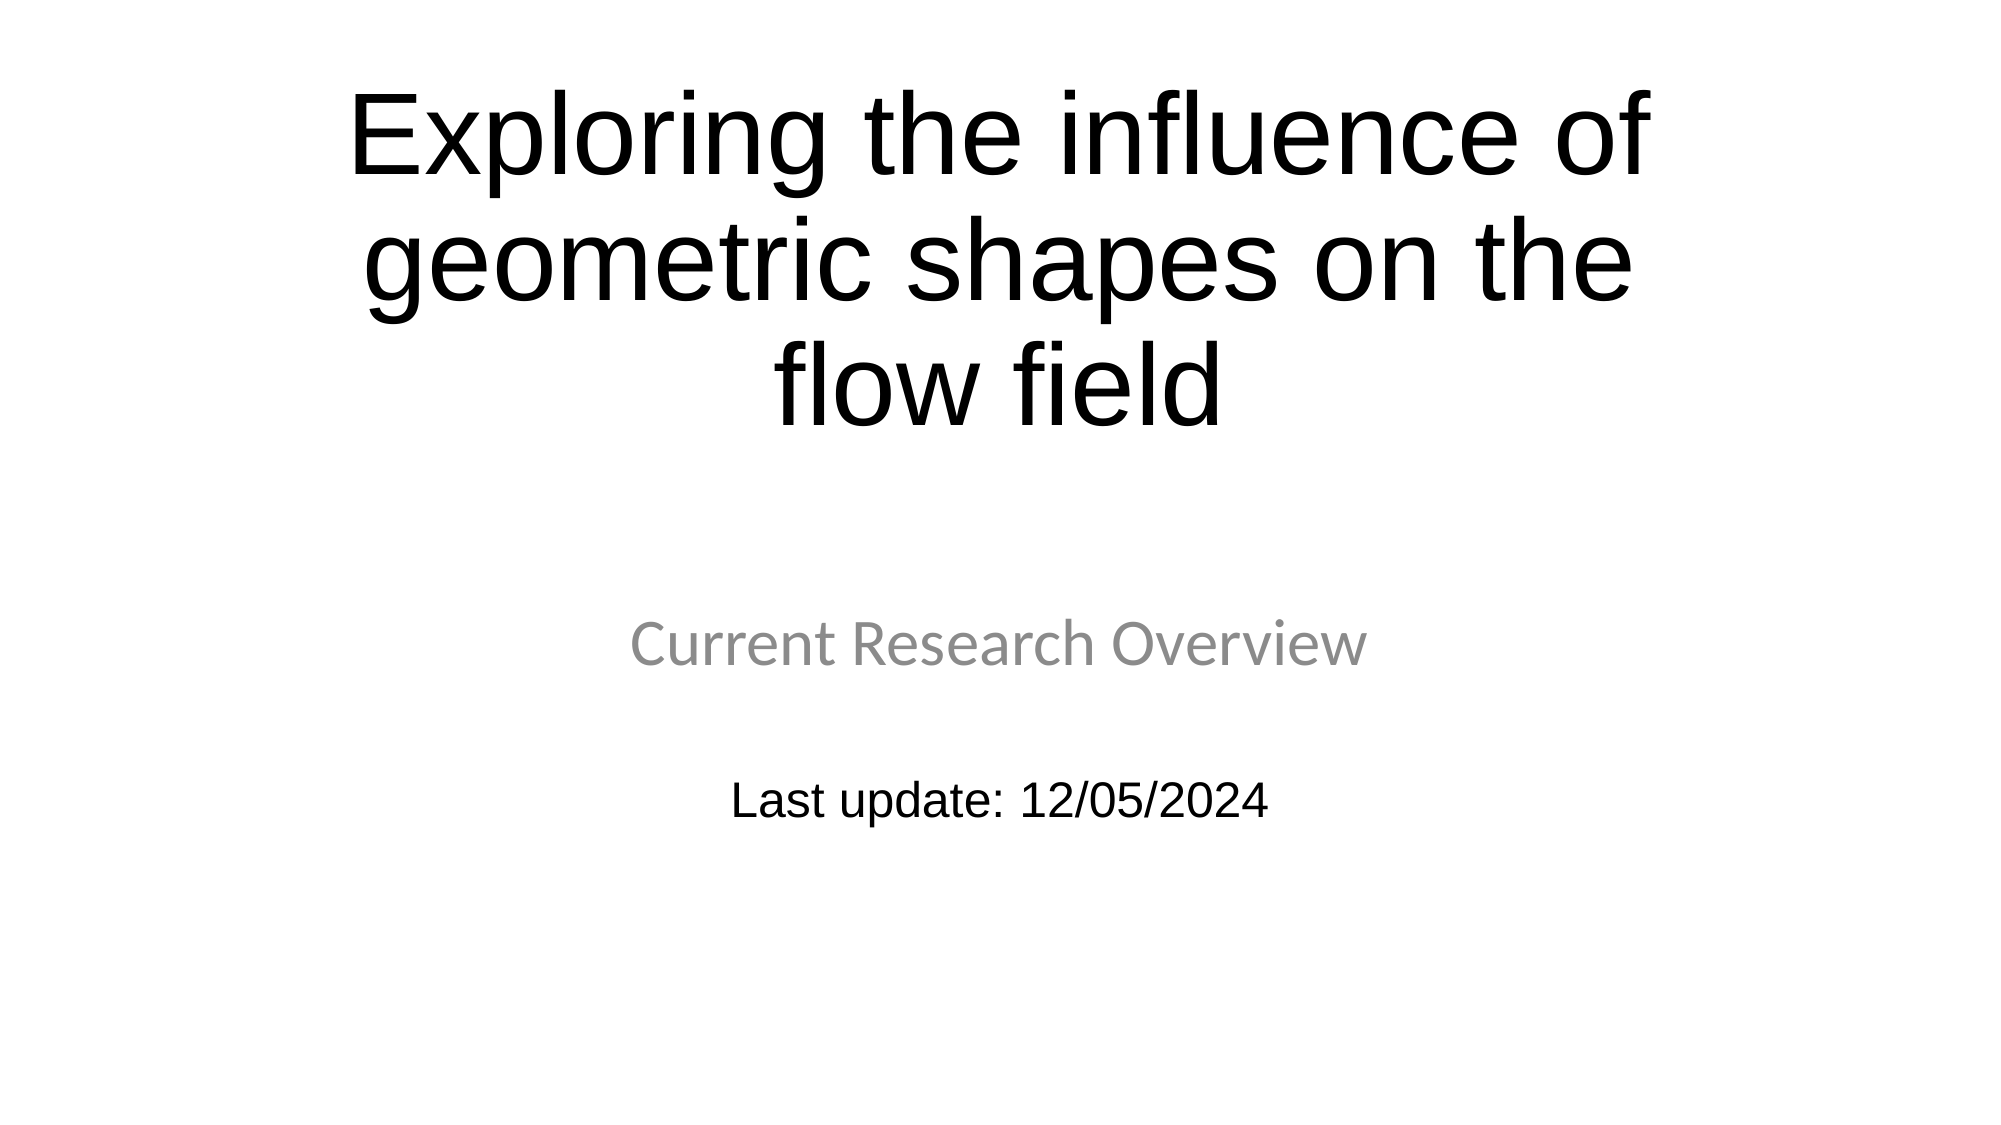

# Exploring the influence of geometric shapes on the flow field
Current Research Overview

Last update: 12/05/2024